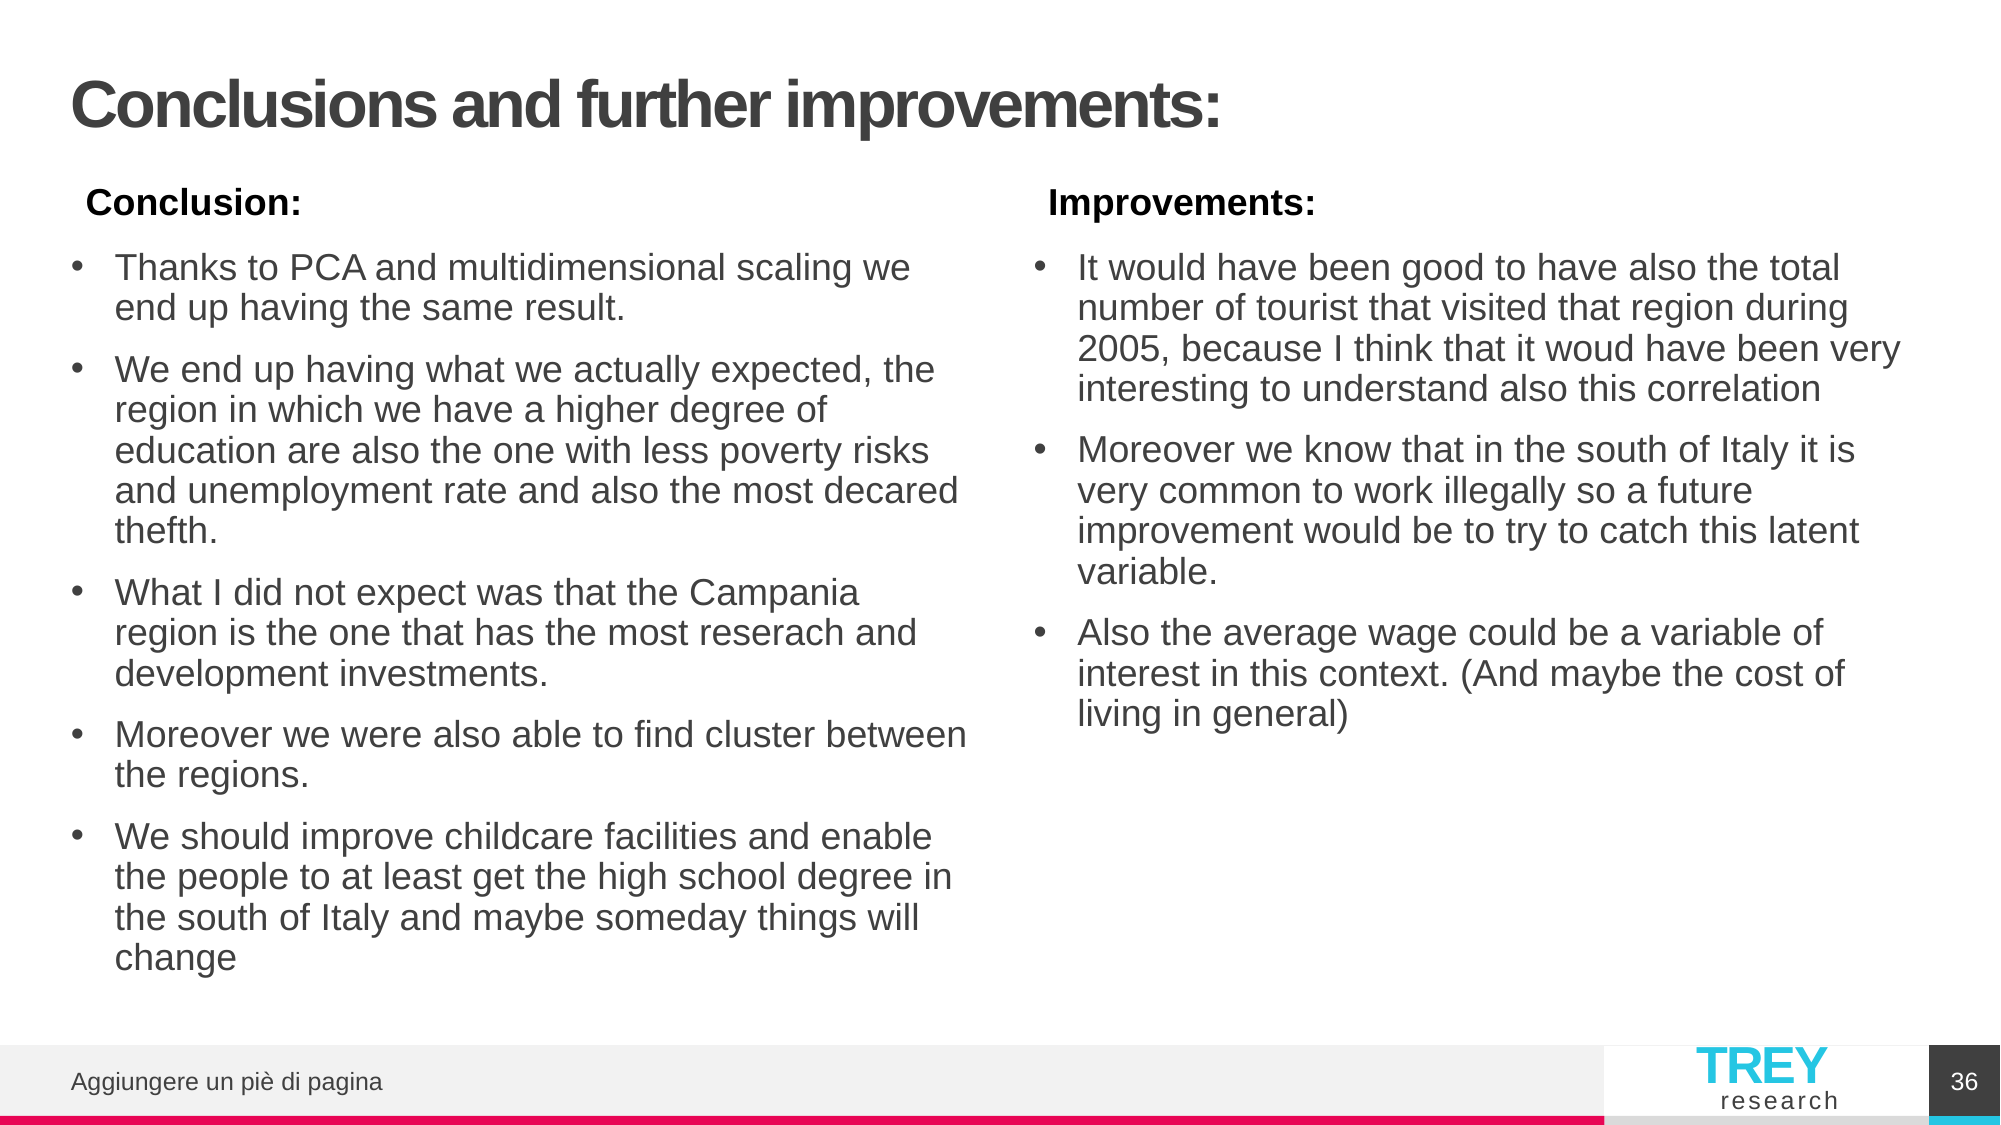

# Conclusions and further improvements:
Conclusion:
Improvements:
It would have been good to have also the total number of tourist that visited that region during 2005, because I think that it woud have been very interesting to understand also this correlation
Moreover we know that in the south of Italy it is very common to work illegally so a future improvement would be to try to catch this latent variable.
Also the average wage could be a variable of interest in this context. (And maybe the cost of living in general)
Thanks to PCA and multidimensional scaling we end up having the same result.
We end up having what we actually expected, the region in which we have a higher degree of education are also the one with less poverty risks and unemployment rate and also the most decared thefth.
What I did not expect was that the Campania region is the one that has the most reserach and development investments.
Moreover we were also able to find cluster between the regions.
We should improve childcare facilities and enable the people to at least get the high school degree in the south of Italy and maybe someday things will change
36
Aggiungere un piè di pagina